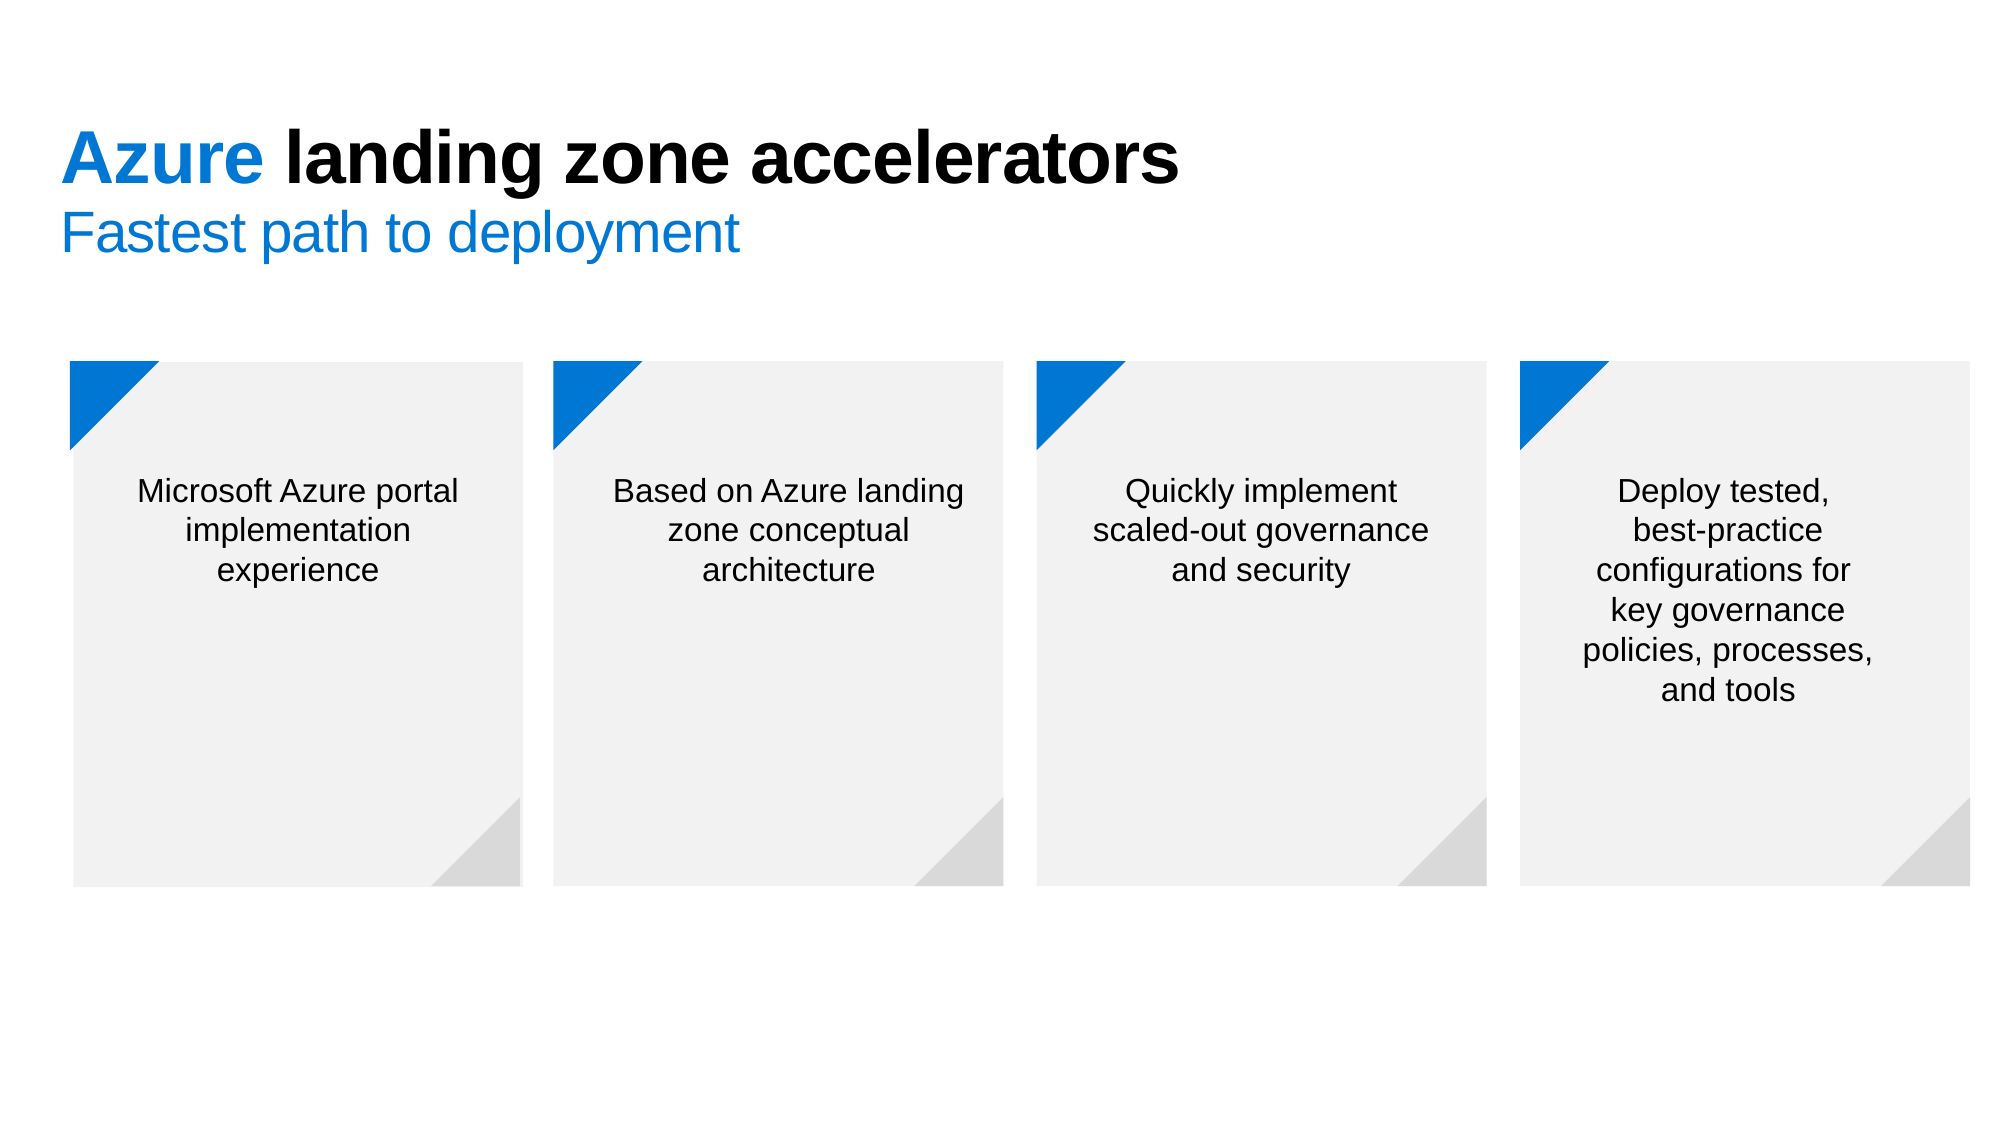

# Azure landing zone accelerators Fastest path to deployment

Microsoft Azure portal implementation experience
Based on Azure landing zone conceptual architecture
Quickly implement scaled-out governance and security
Deploy tested,
best-practice configurations for
key governance policies, processes, and tools